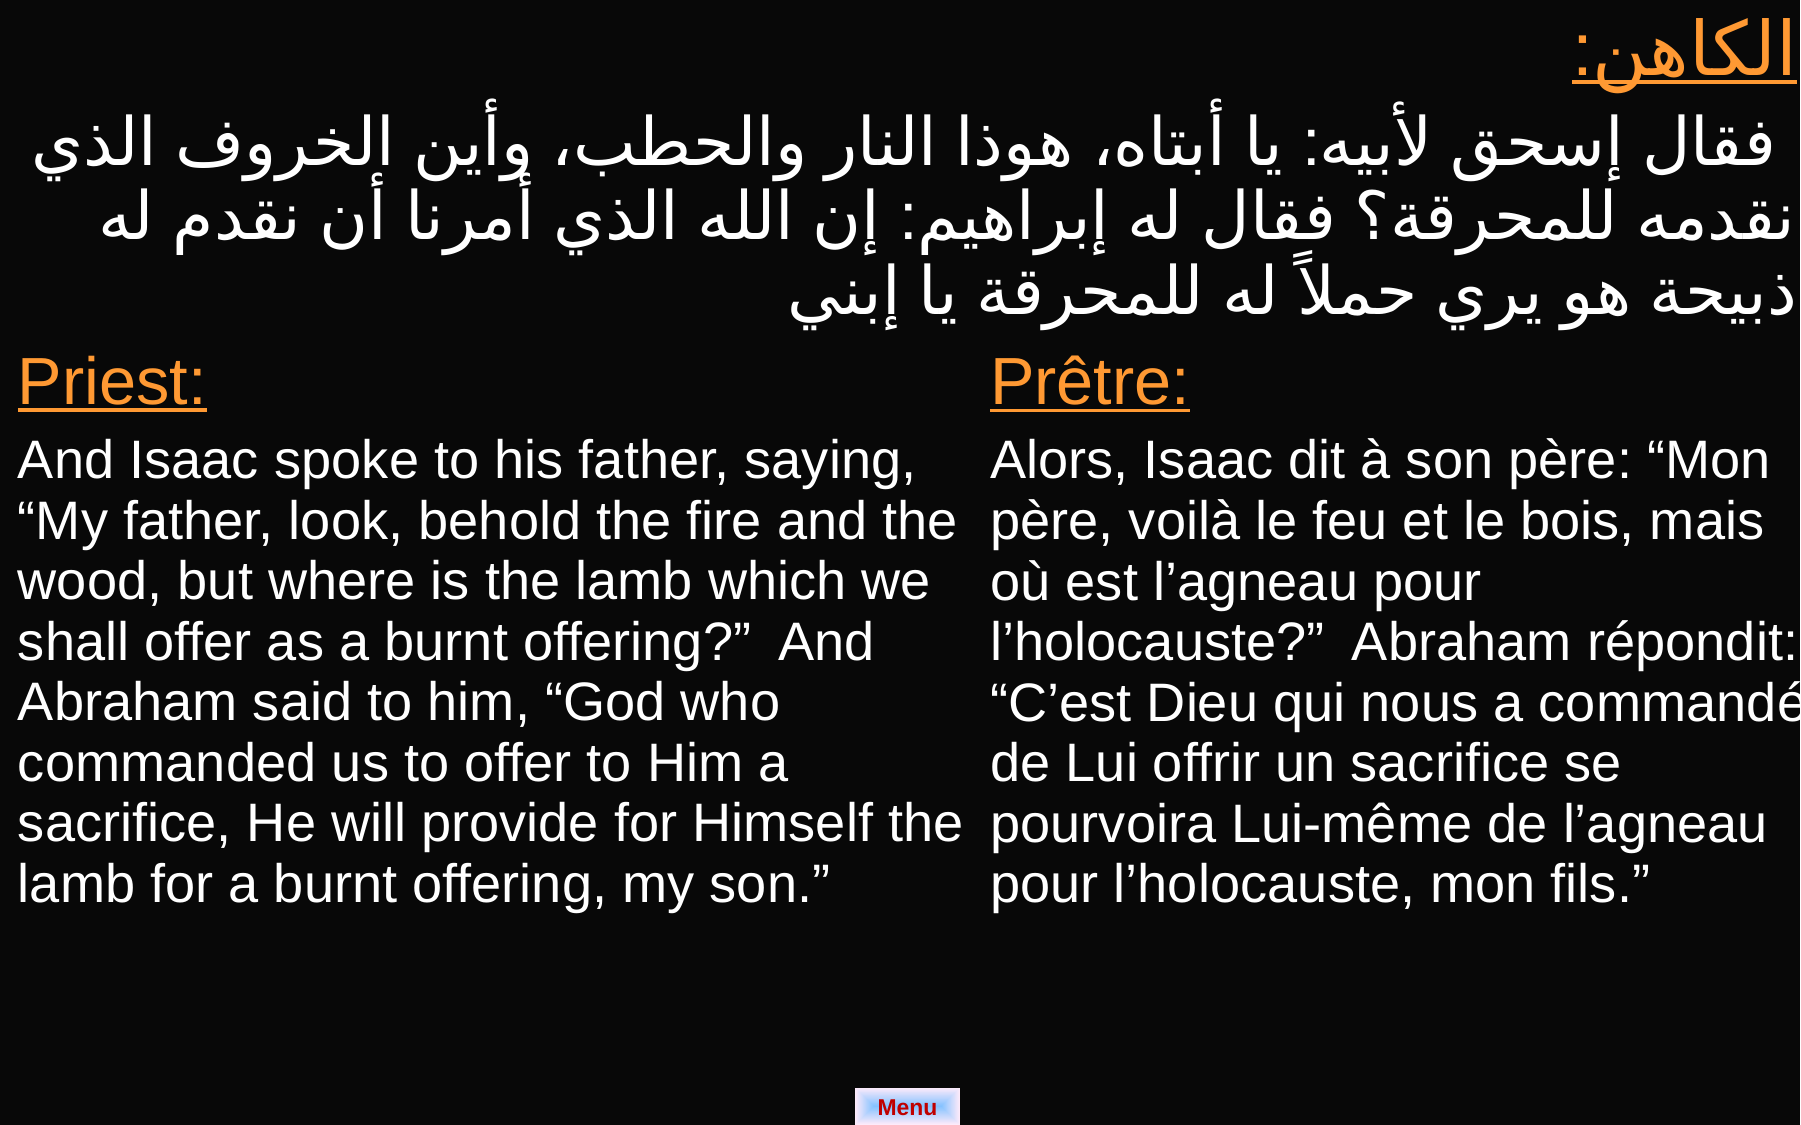

| الكاهن: فقال إسحق لأبيه: يا أبتاه، هوذا النار والحطب، وأين الخروف الذي نقدمه للمحرقة؟ فقال له إبراهيم: إن الله الذي أمرنا أن نقدم له ذبيحة هو يري حملاً له للمحرقة يا إبني |  |
| --- | --- |
| Priest: And Isaac spoke to his father, saying, “My father, look, behold the fire and the wood, but where is the lamb which we shall offer as a burnt offering?” And Abraham said to him, “God who commanded us to offer to Him a sacrifice, He will provide for Himself the lamb for a burnt offering, my son.” | Prêtre: Alors, Isaac dit à son père: “Mon père, voilà le feu et le bois, mais où est l’agneau pour l’holocauste?” Abraham répondit: “C’est Dieu qui nous a commandé de Lui offrir un sacrifice se pourvoira Lui-même de l’agneau pour l’holocauste, mon fils.” |

Menu